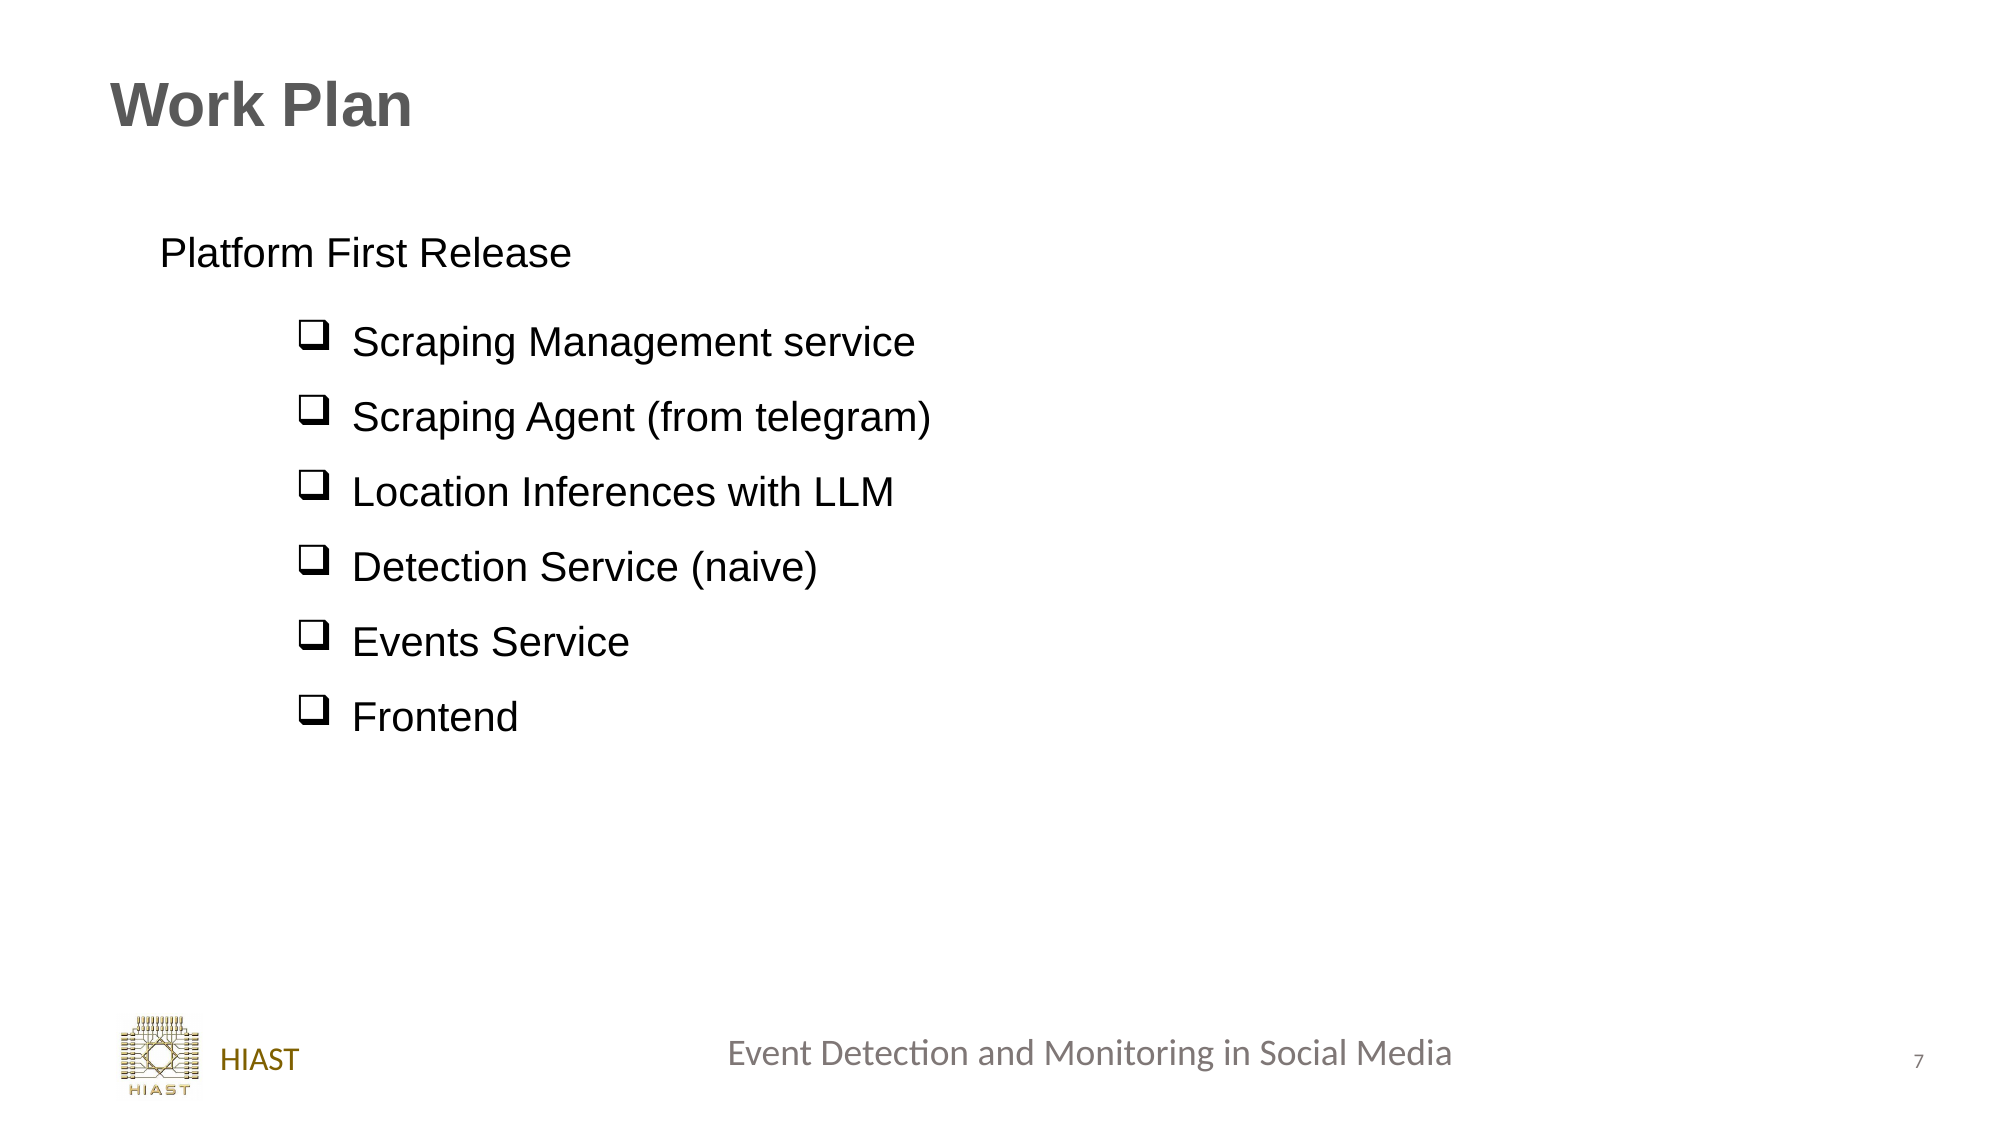

Work Plan
Platform First Release
Scraping Management service
Scraping Agent (from telegram)
Location Inferences with LLM
Detection Service (naive)
Events Service
Frontend
7
Event Detection and Monitoring in Social Media